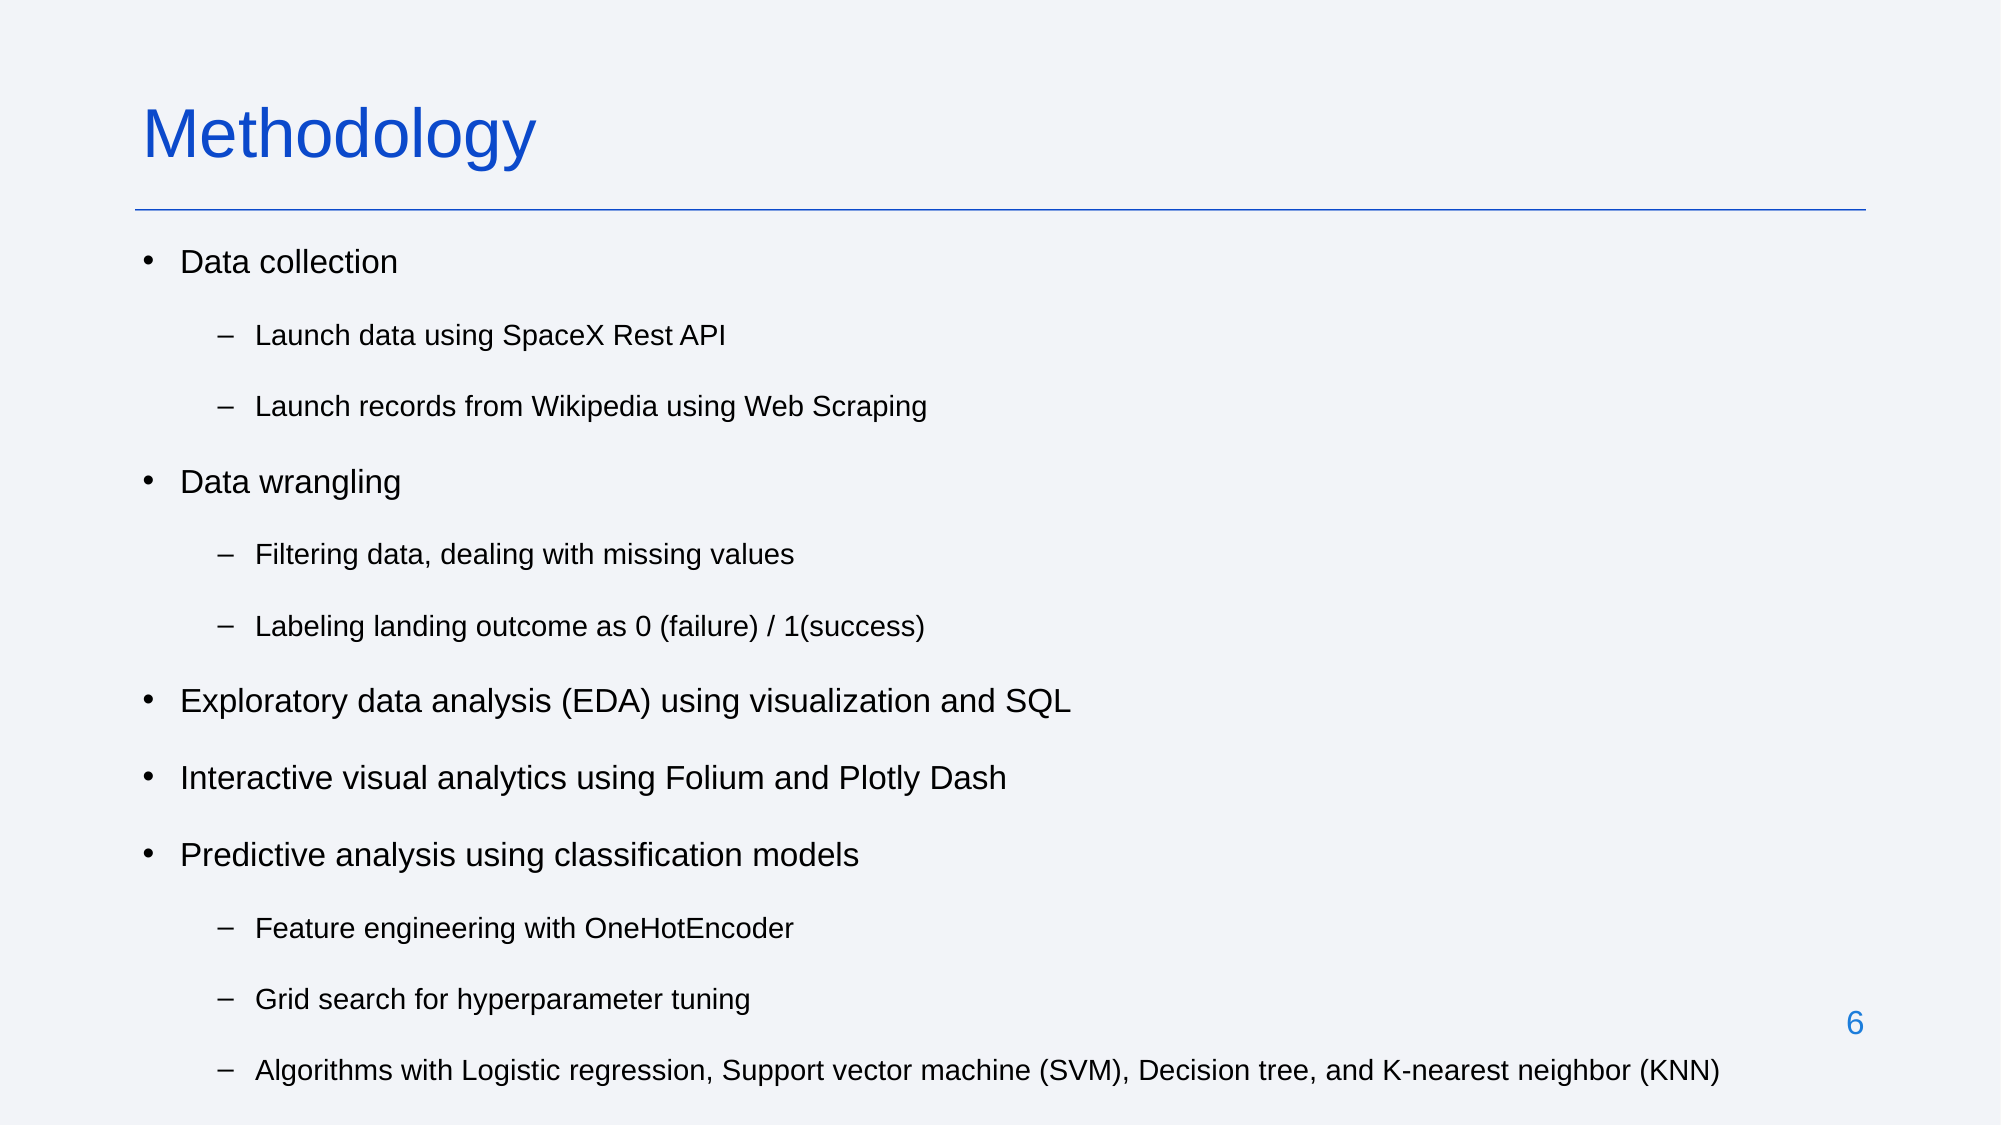

Methodology
Data collection
Launch data using SpaceX Rest API
Launch records from Wikipedia using Web Scraping
Data wrangling
Filtering data, dealing with missing values
Labeling landing outcome as 0 (failure) / 1(success)
Exploratory data analysis (EDA) using visualization and SQL
Interactive visual analytics using Folium and Plotly Dash
Predictive analysis using classification models
Feature engineering with OneHotEncoder
Grid search for hyperparameter tuning
Algorithms with Logistic regression, Support vector machine (SVM), Decision tree, and K-nearest neighbor (KNN)

6